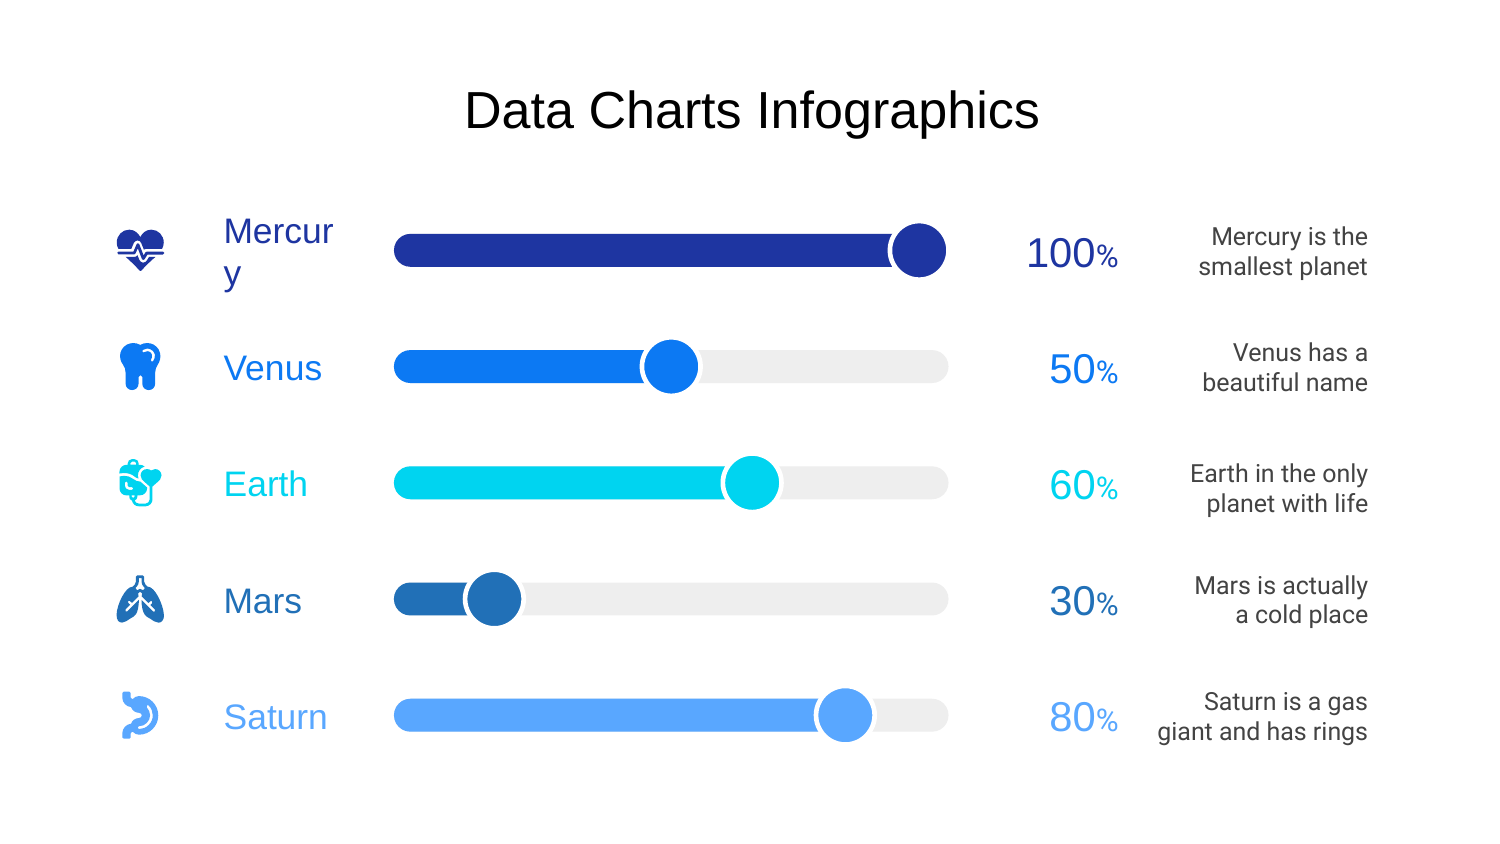

# Data Charts Infographics
Mercury is the smallest planet

Mercury
100%

Venus has a beautiful name

Venus
50%

Earth in the only planet with life

Earth
60%

Mars is actually
a cold place

Mars
30%

Saturn is a gas giant and has rings

Saturn
80%